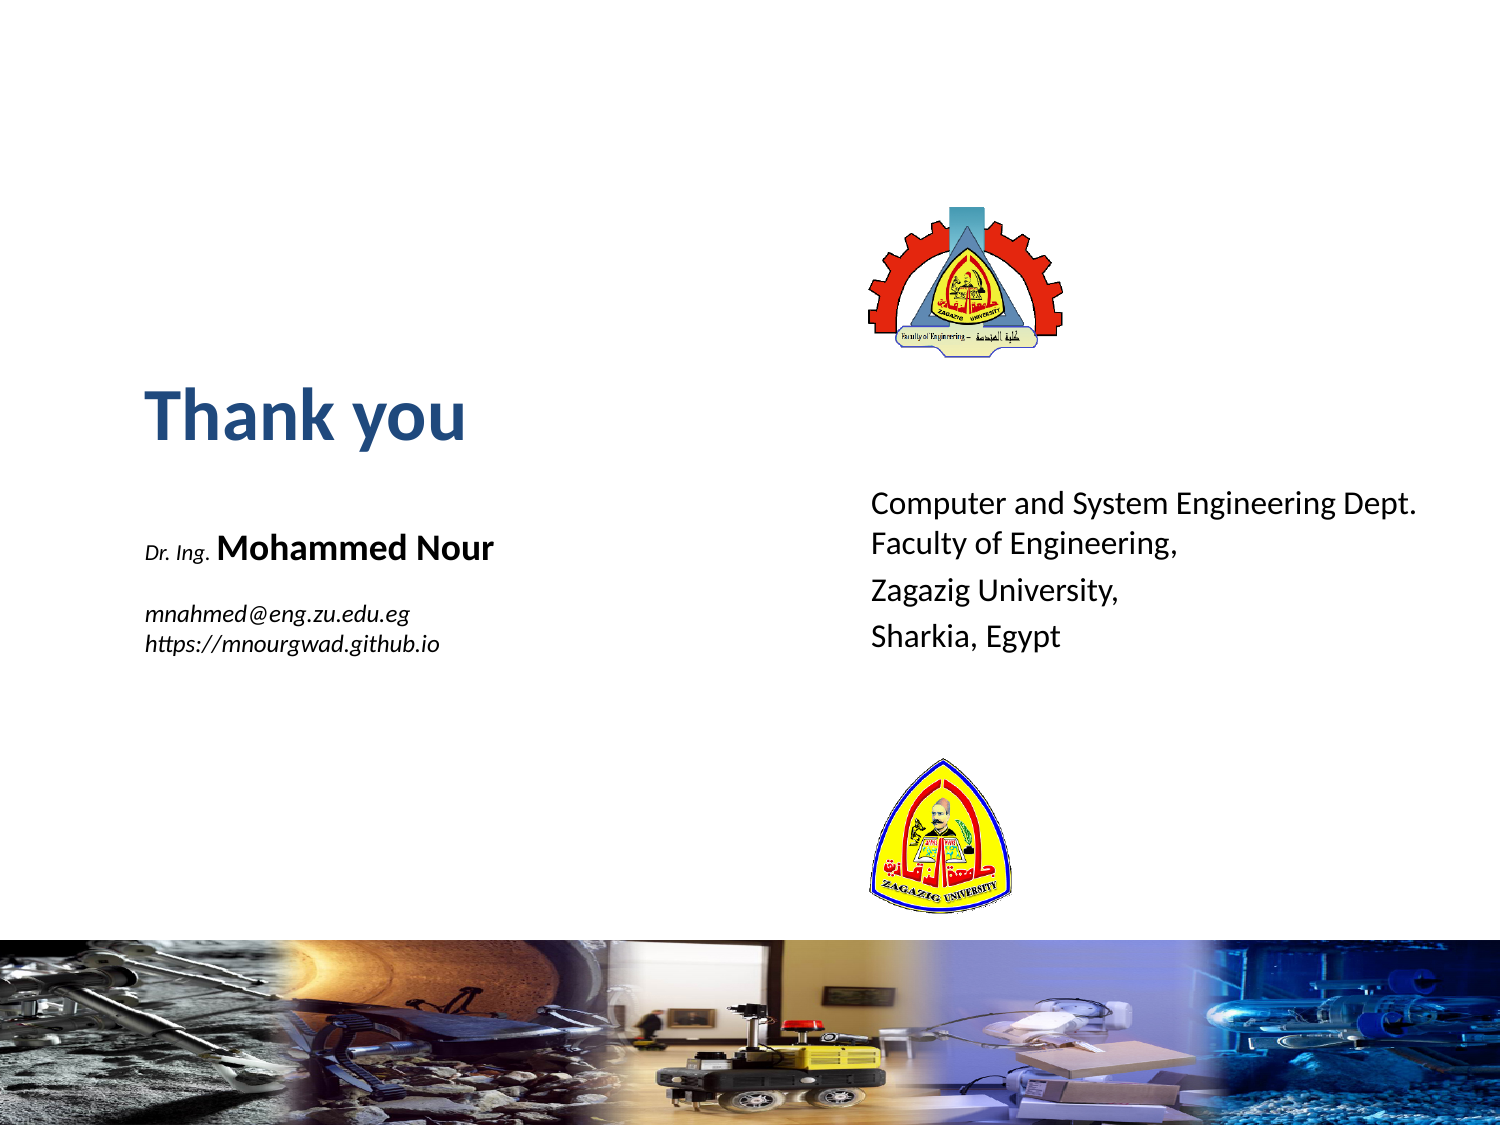

# Thank you
Computer and System Engineering Dept. Faculty of Engineering,
Zagazig University,
Sharkia, Egypt
Dr. Ing. Mohammed Nour

mnahmed@eng.zu.edu.eg
https://mnourgwad.github.io